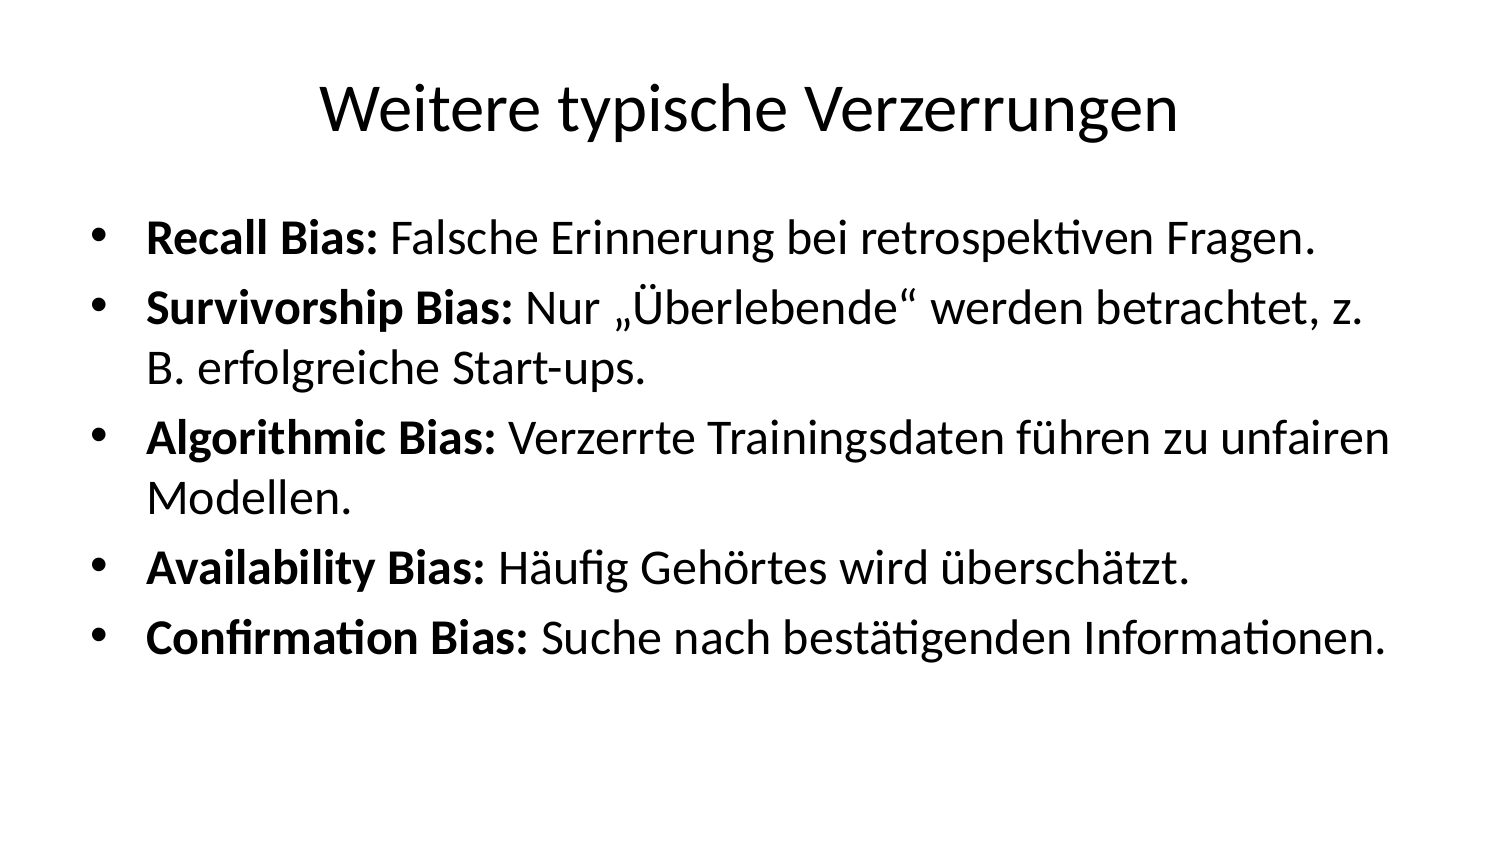

# Weitere typische Verzerrungen
Recall Bias: Falsche Erinnerung bei retrospektiven Fragen.
Survivorship Bias: Nur „Überlebende“ werden betrachtet, z. B. erfolgreiche Start-ups.
Algorithmic Bias: Verzerrte Trainingsdaten führen zu unfairen Modellen.
Availability Bias: Häufig Gehörtes wird überschätzt.
Confirmation Bias: Suche nach bestätigenden Informationen.